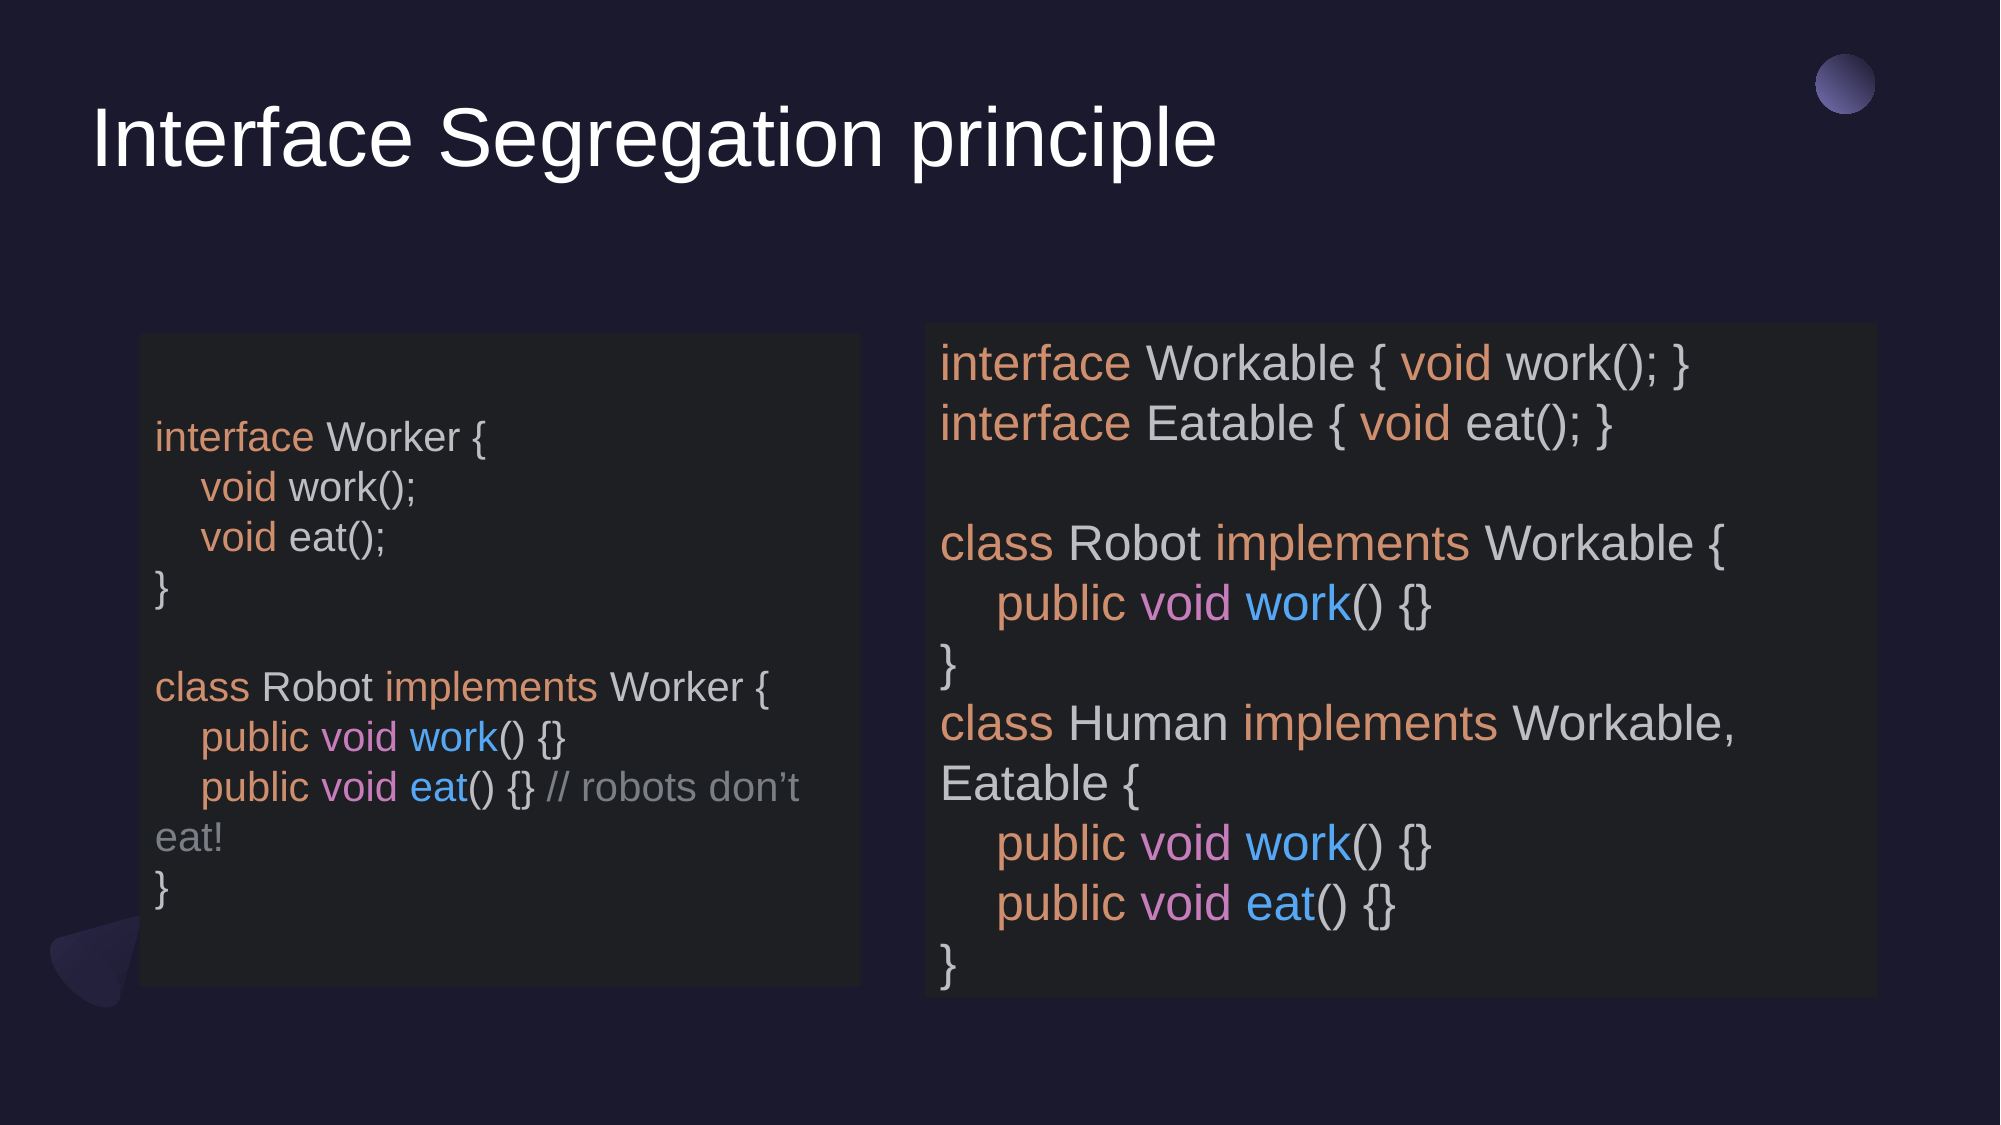

# Interface Segregation principle
interface Workable { void work(); }
interface Eatable { void eat(); }
class Robot implements Workable {
    public void work() {}
}
class Human implements Workable, Eatable {
    public void work() {}
    public void eat() {}
}
interface Worker {
    void work();
    void eat();
}
class Robot implements Worker {
    public void work() {}
    public void eat() {} // robots don’t eat!
}